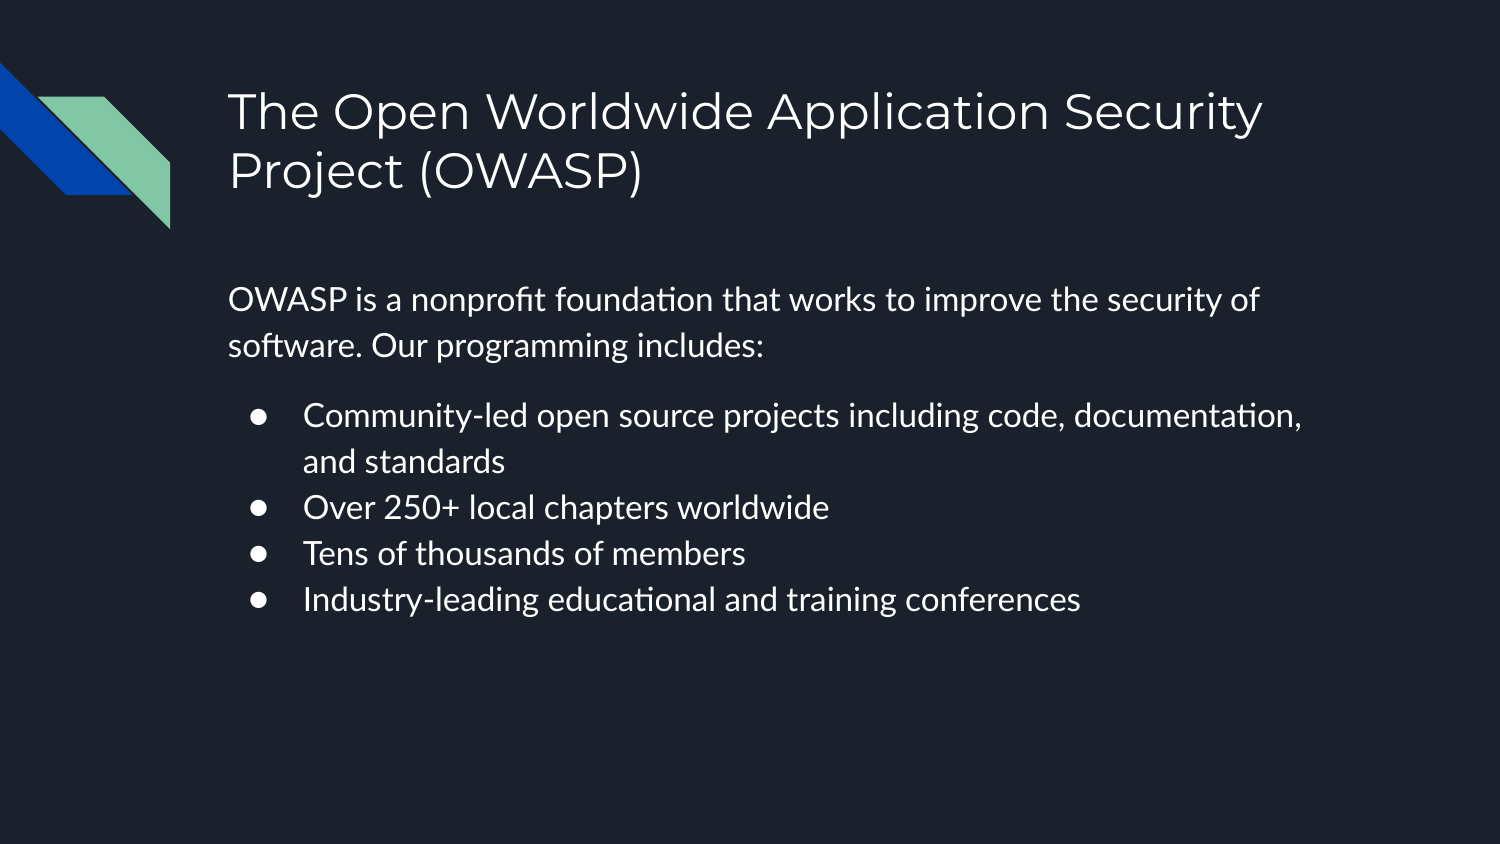

# The Open Worldwide Application Security Project (OWASP)
OWASP is a nonprofit foundation that works to improve the security of software. Our programming includes:
Community-led open source projects including code, documentation, and standards
Over 250+ local chapters worldwide
Tens of thousands of members
Industry-leading educational and training conferences